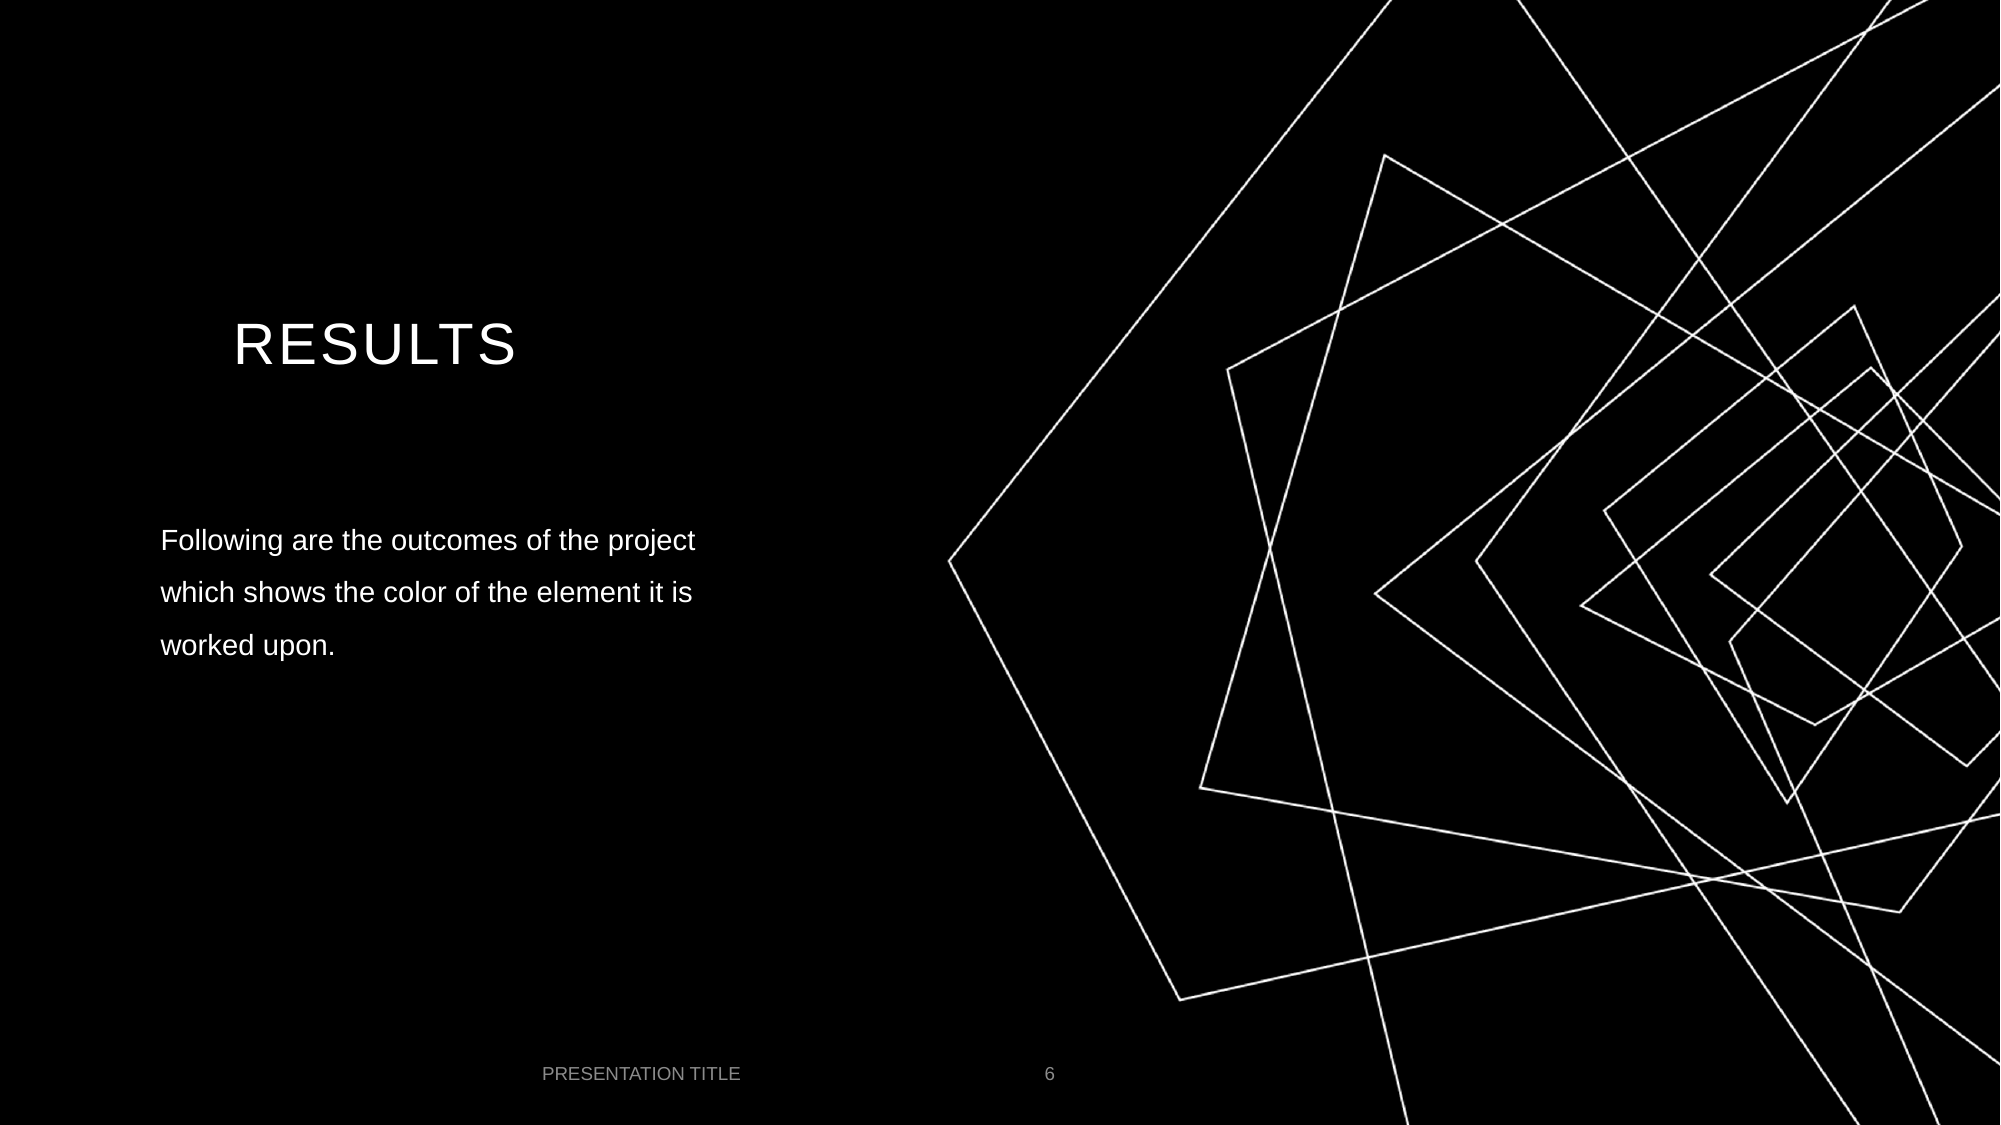

# Results
Following are the outcomes of the project which shows the color of the element it is worked upon.
PRESENTATION TITLE
6